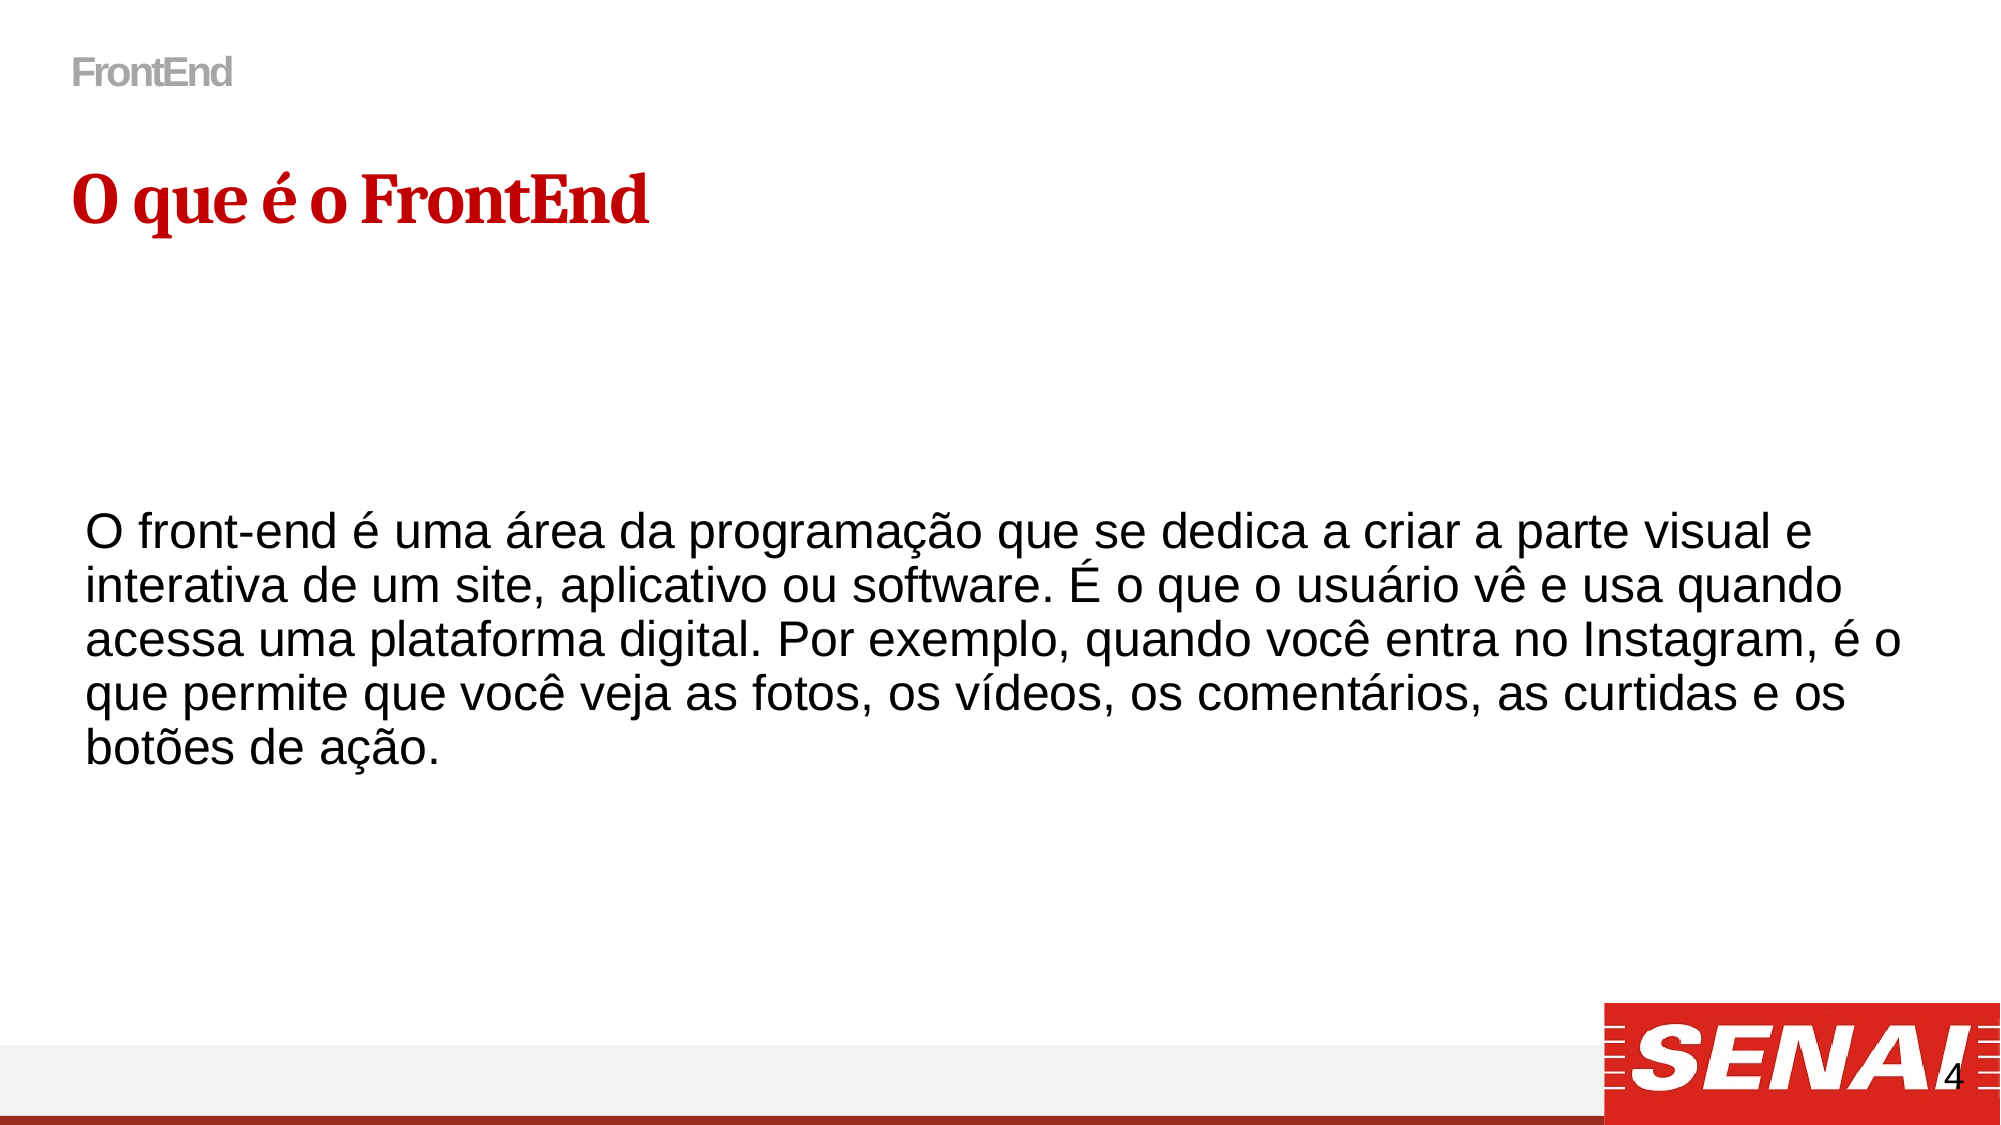

# FrontEnd
O que é o FrontEnd
O front-end é uma área da programação que se dedica a criar a parte visual e interativa de um site, aplicativo ou software. É o que o usuário vê e usa quando acessa uma plataforma digital. Por exemplo, quando você entra no Instagram, é o que permite que você veja as fotos, os vídeos, os comentários, as curtidas e os botões de ação.

4